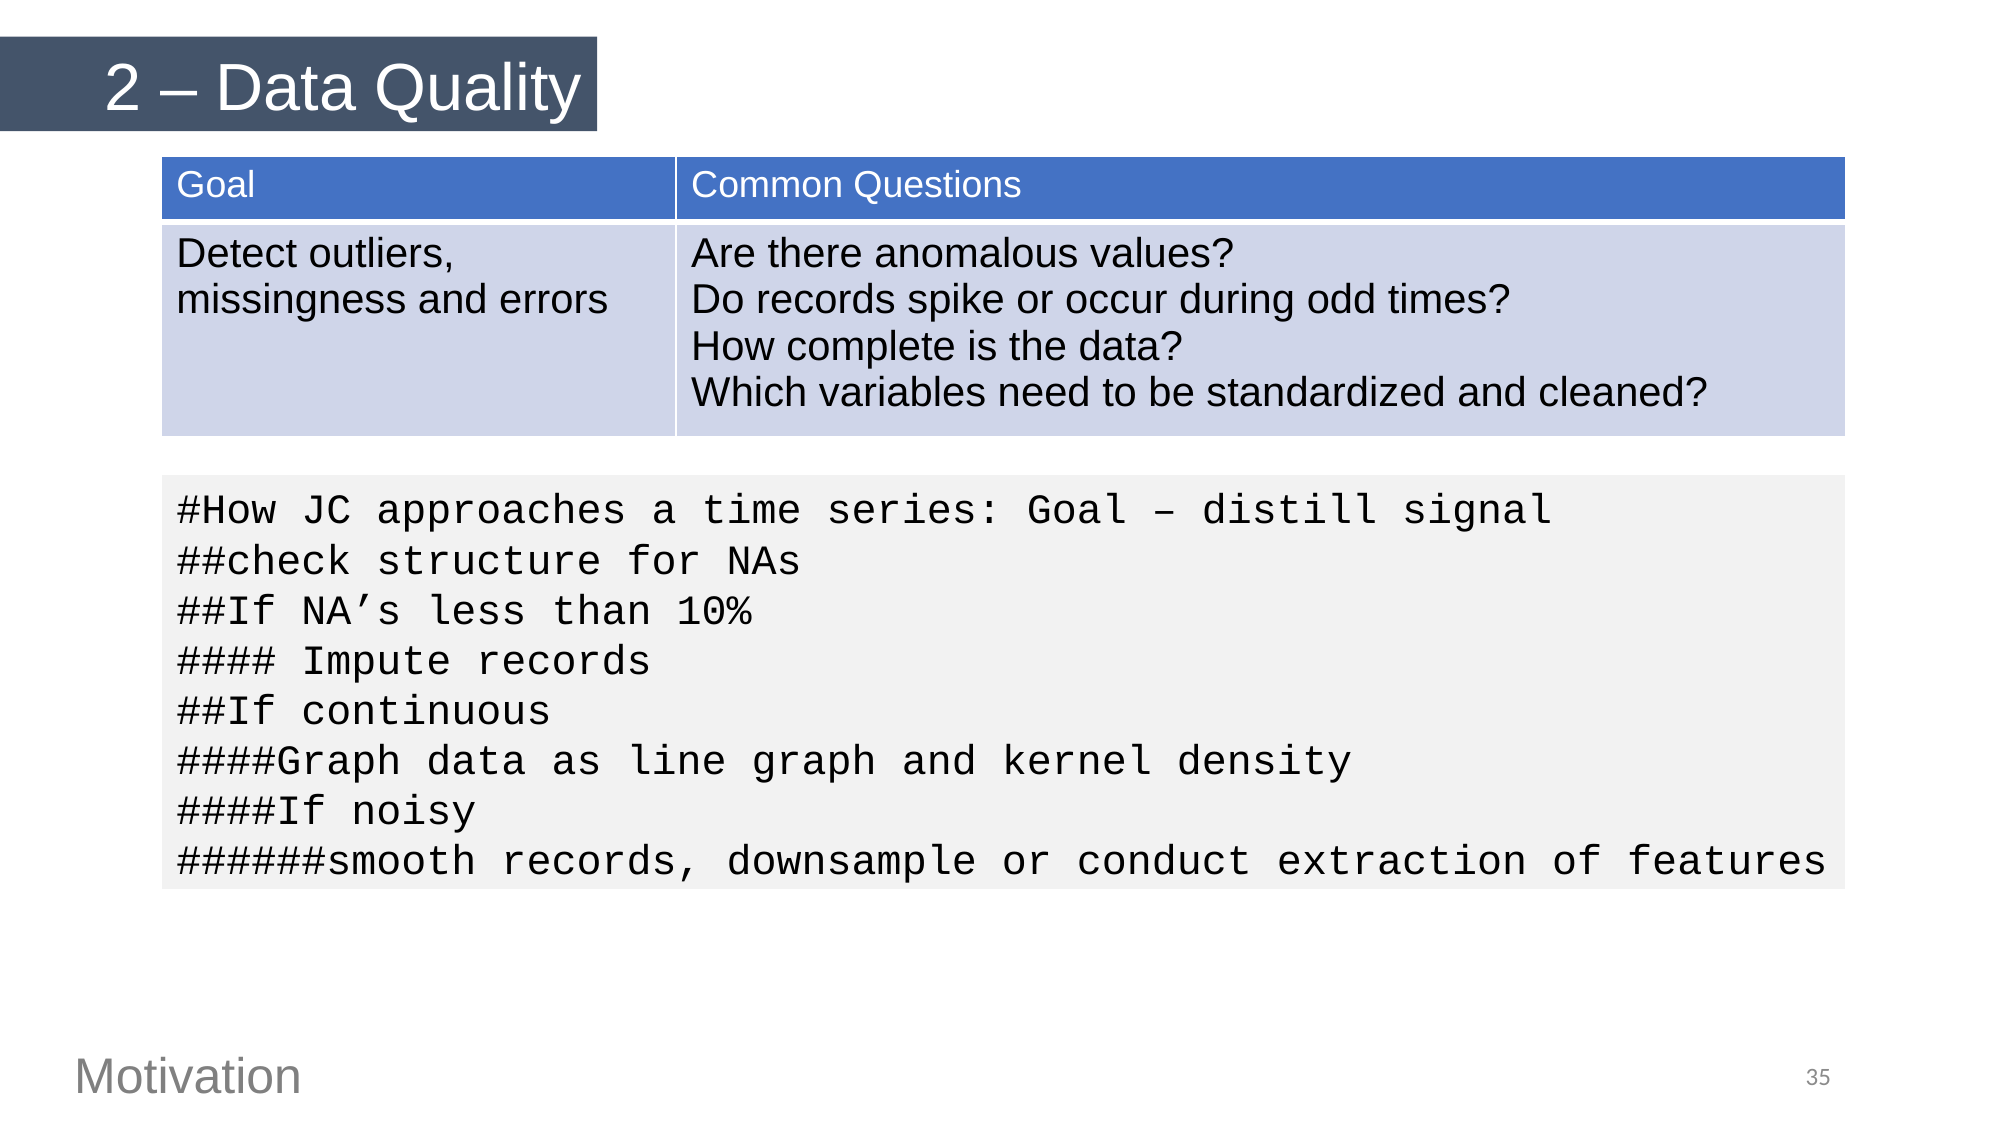

2 – Data Quality
| Goal | Common Questions |
| --- | --- |
| Detect outliers, missingness and errors | Are there anomalous values? Do records spike or occur during odd times? How complete is the data? Which variables need to be standardized and cleaned? |
#How JC approaches a time series: Goal – distill signal
##check structure for NAs
##If NA’s less than 10%
#### Impute records
##If continuous
####Graph data as line graph and kernel density
####If noisy
######smooth records, downsample or conduct extraction of features
Motivation
35